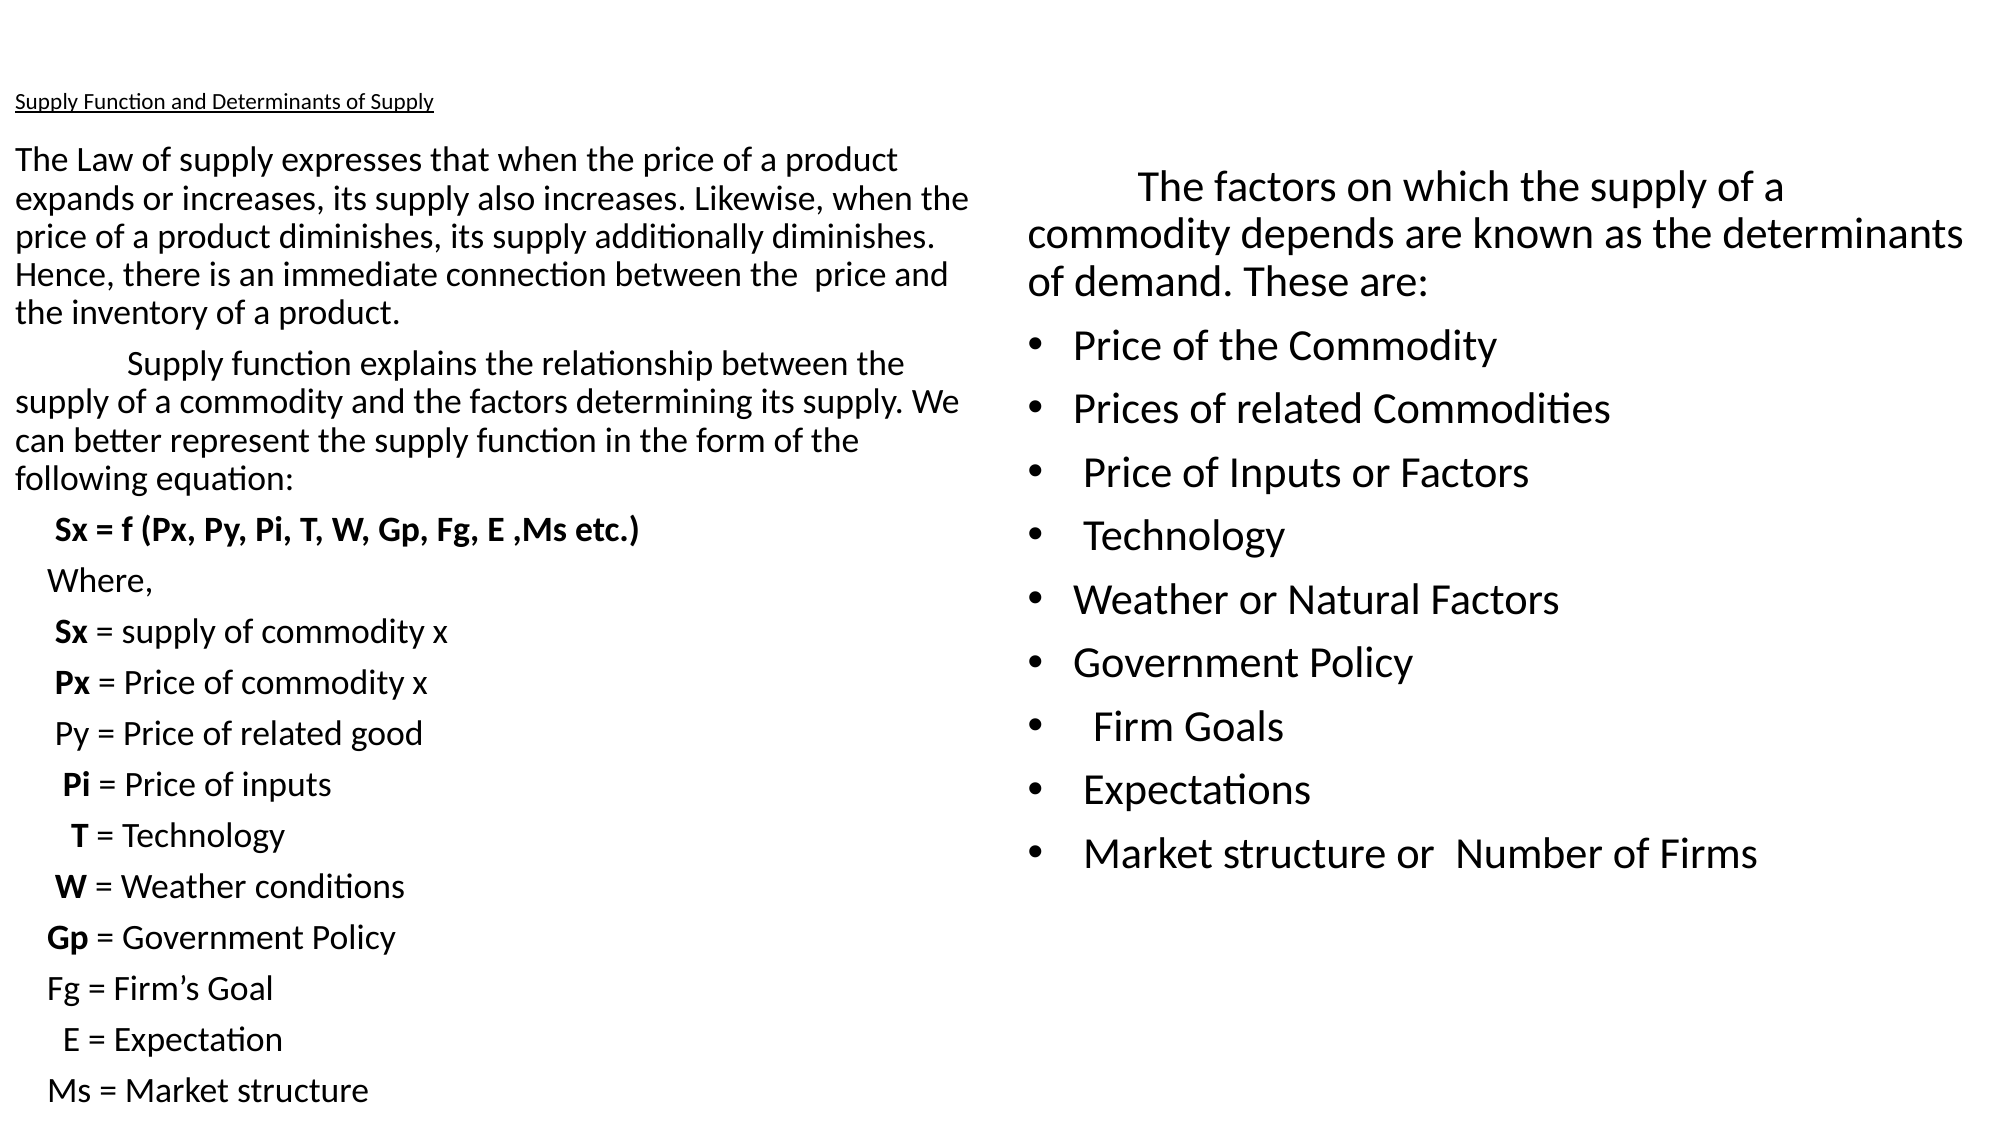

The Law of supply expresses that when the price of a product expands or increases, its supply also increases. Likewise, when the price of a product diminishes, its supply additionally diminishes. Hence, there is an immediate connection between the  price and the inventory of a product.
              Supply function explains the relationship between the supply of a commodity and the factors determining its supply. We can better represent the supply function in the form of the following equation:
     Sx = f (Px, Py, Pi, T, W, Gp, Fg, E ,Ms etc.)
    Where,
     Sx = supply of commodity x
     Px = Price of commodity x
     Py = Price of related good
      Pi = Price of inputs
       T = Technology
     W = Weather conditions
    Gp = Government Policy
    Fg = Firm’s Goal
      E = Expectation
    Ms = Market structure

# Supply Function and Determinants of Supply

           The factors on which the supply of a commodity depends are known as the determinants of demand. These are:
Price of the Commodity
Prices of related Commodities
 Price of Inputs or Factors
 Technology
Weather or Natural Factors
Government Policy
  Firm Goals
 Expectations
 Market structure or  Number of Firms